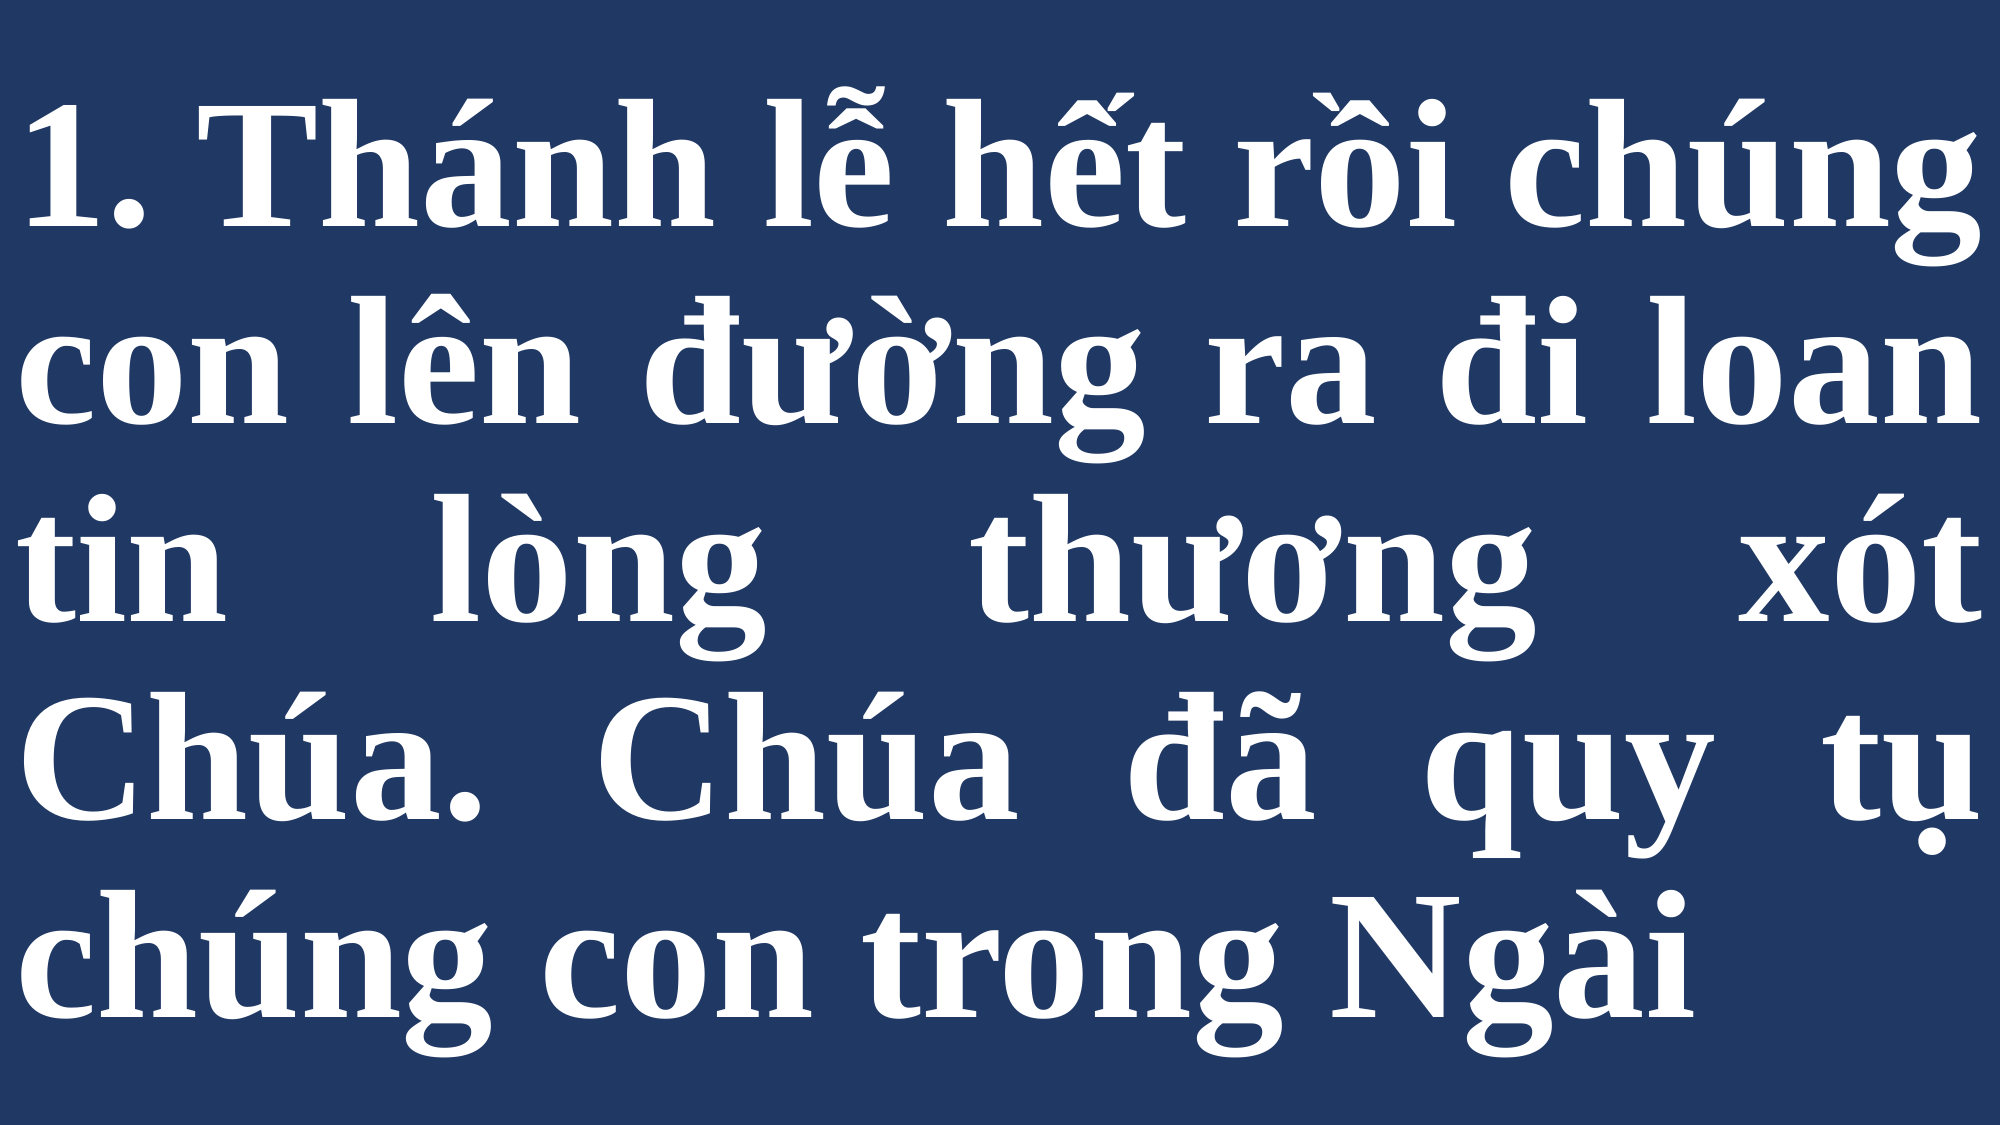

# 1. Thánh lễ hết rồi chúng con lên đường ra đi loan tin lòng thương xót Chúa. Chúa đã quy tụ chúng con trong Ngài